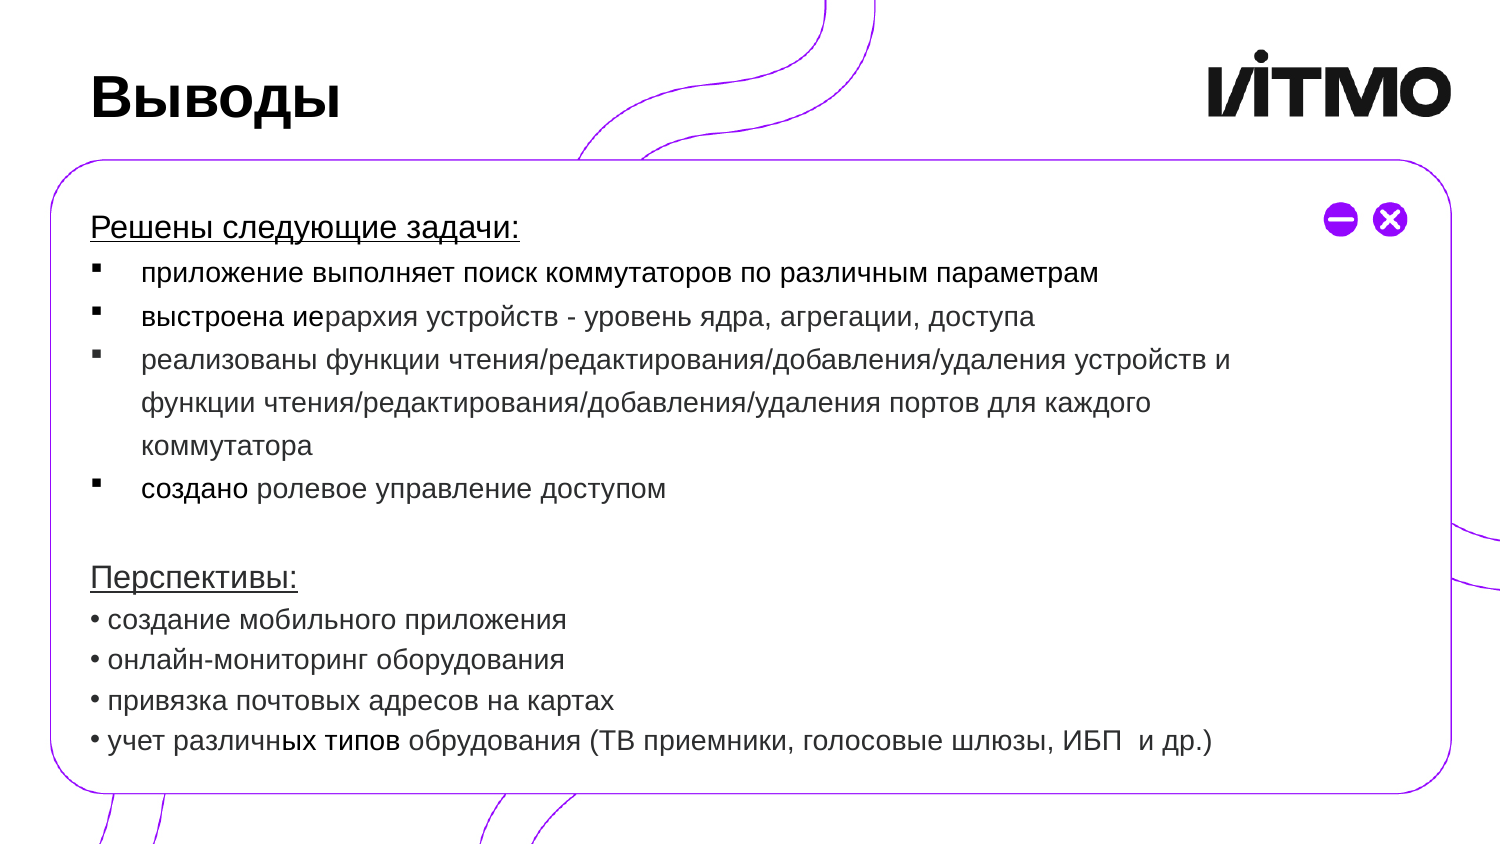

# Выводы
Решены следующие задачи:
приложение выполняет поиск коммутаторов по различным параметрам
выстроена иерархия устройств - уровень ядра, агрегации, доступа
реализованы функции чтения/редактирования/добавления/удаления устройств и функции чтения/редактирования/добавления/удаления портов для каждого коммутатора
создано ролевое управление доступом

Перспективы:
 создание мобильного приложения
 онлайн-мониторинг оборудования
 привязка почтовых адресов на картах
 учет различных типов обрудования (ТВ приемники, голосовые шлюзы, ИБП  и др.)